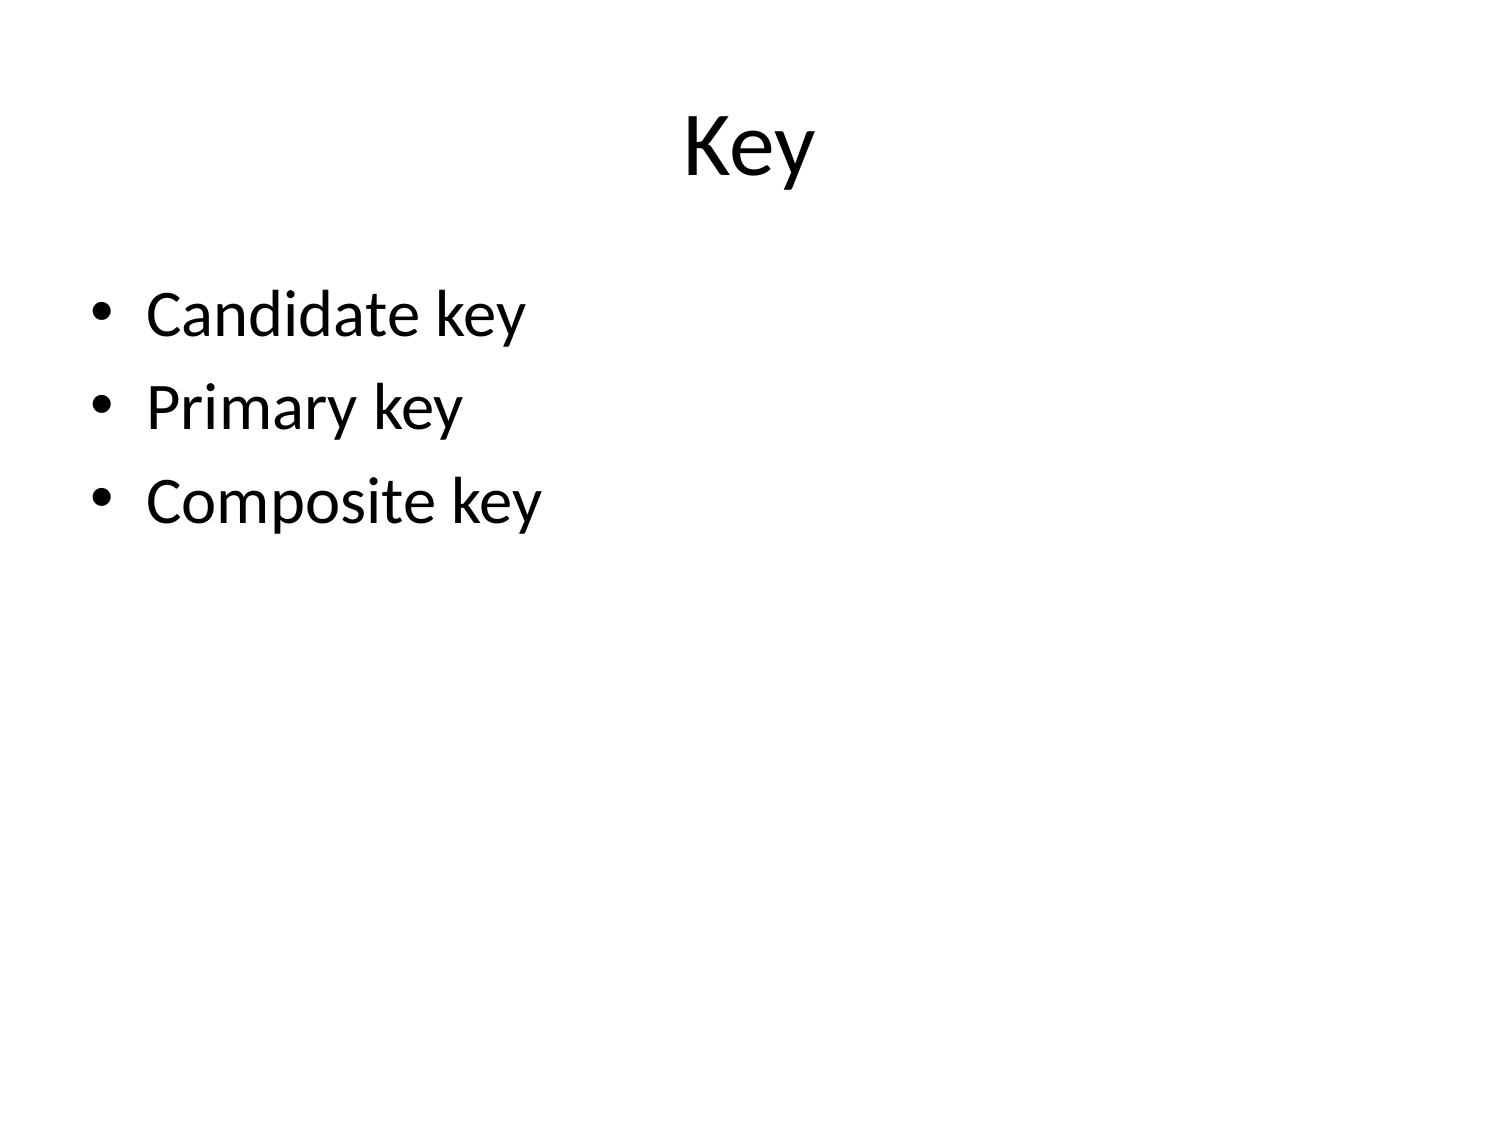

# Key
Candidate key
Primary key
Composite key